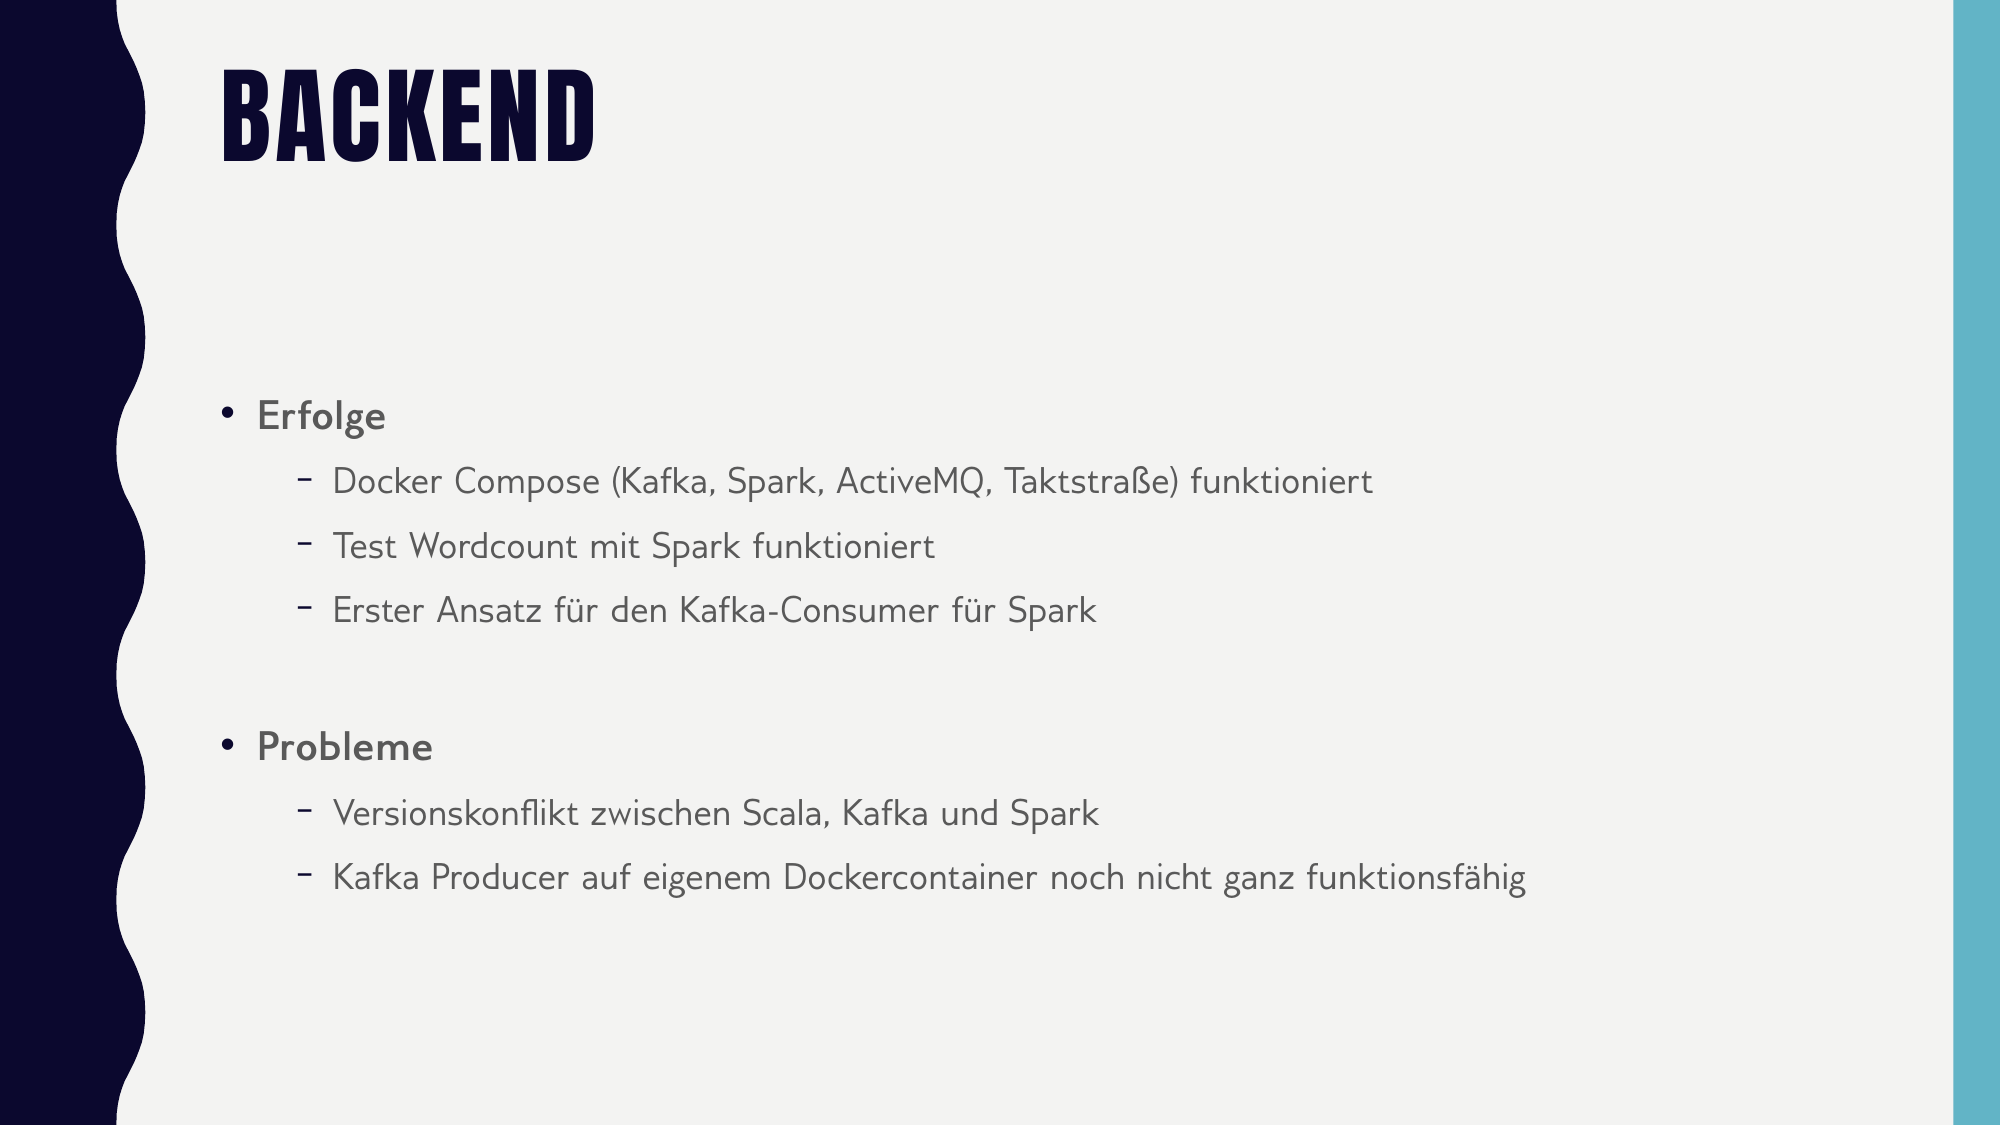

# Backend
Erfolge
Docker Compose (Kafka, Spark, ActiveMQ, Taktstraße) funktioniert
Test Wordcount mit Spark funktioniert
Erster Ansatz für den Kafka-Consumer für Spark

Probleme
Versionskonflikt zwischen Scala, Kafka und Spark
Kafka Producer auf eigenem Dockercontainer noch nicht ganz funktionsfähig